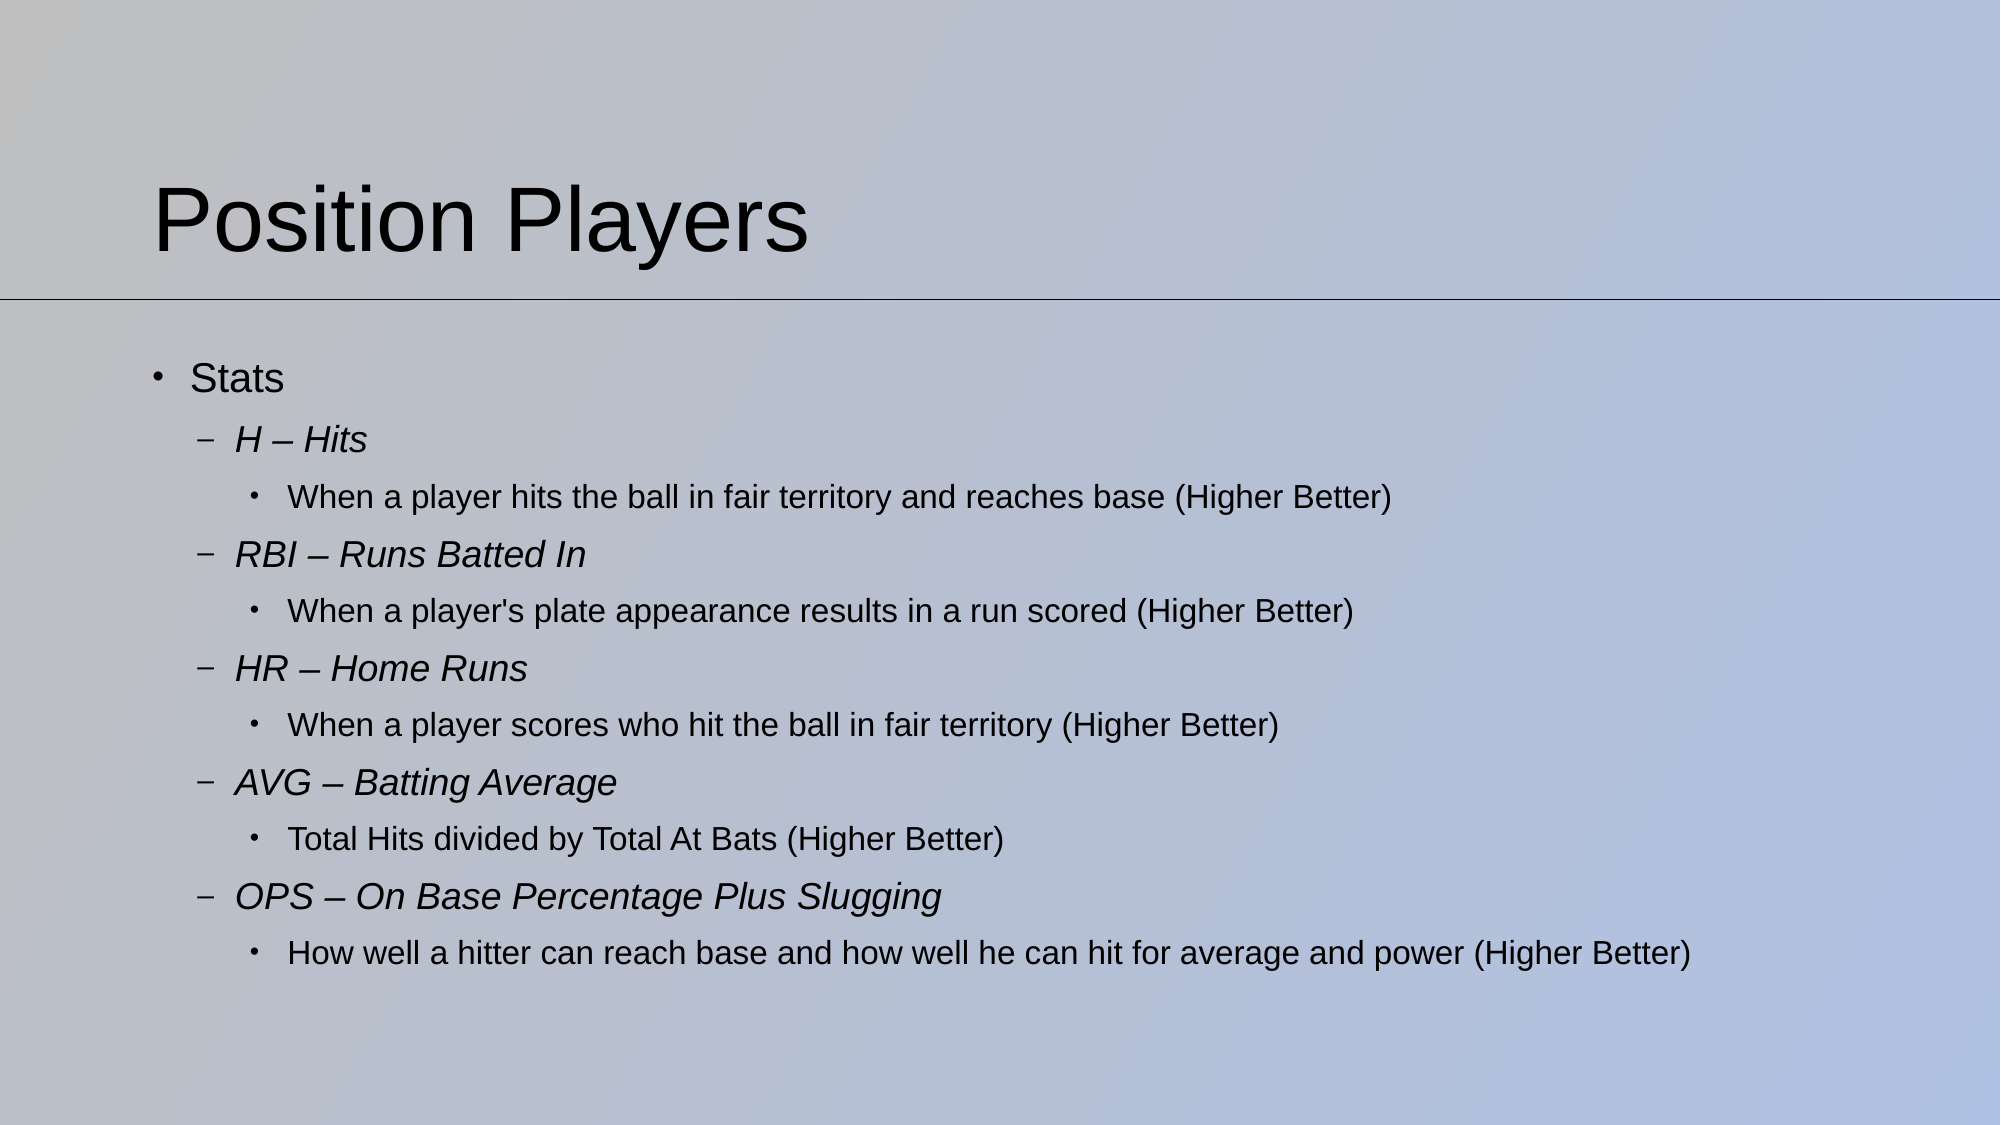

# Position Players
Stats
H – Hits
When a player hits the ball in fair territory and reaches base (Higher Better)
RBI – Runs Batted In
When a player's plate appearance results in a run scored (Higher Better)
HR – Home Runs
When a player scores who hit the ball in fair territory (Higher Better)
AVG – Batting Average
Total Hits divided by Total At Bats (Higher Better)
OPS – On Base Percentage Plus Slugging
How well a hitter can reach base and how well he can hit for average and power (Higher Better)